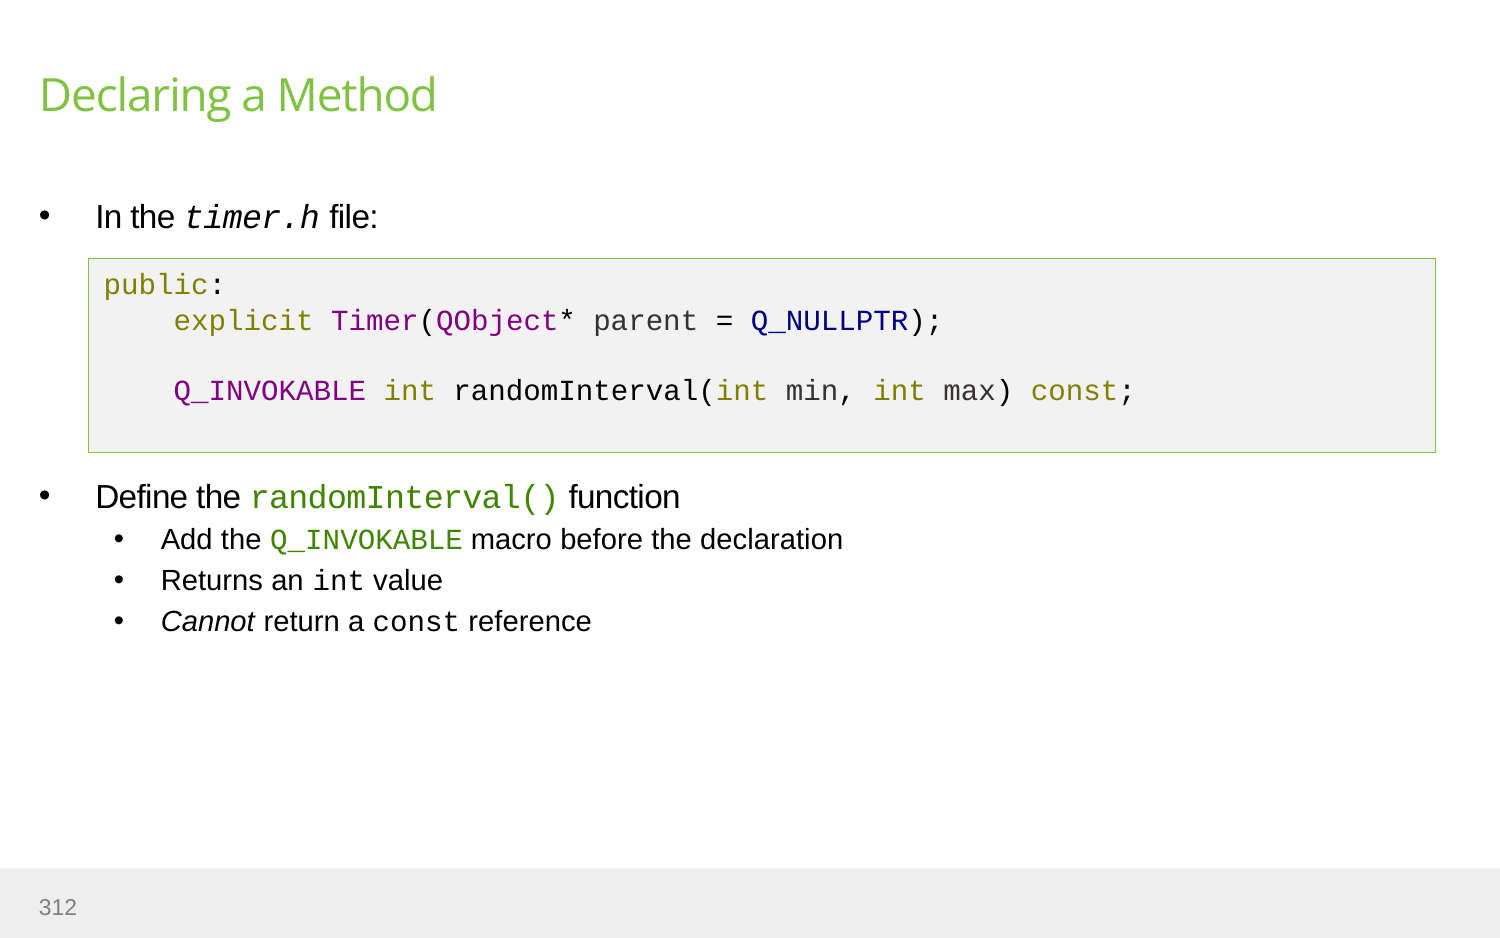

# Declaring a Method
In the timer.h file:

Define the randomInterval() function
Add the Q_INVOKABLE macro before the declaration
Returns an int value
Cannot return a const reference
public:
    explicit Timer(QObject* parent = Q_NULLPTR);
    Q_INVOKABLE int randomInterval(int min, int max) const;
312